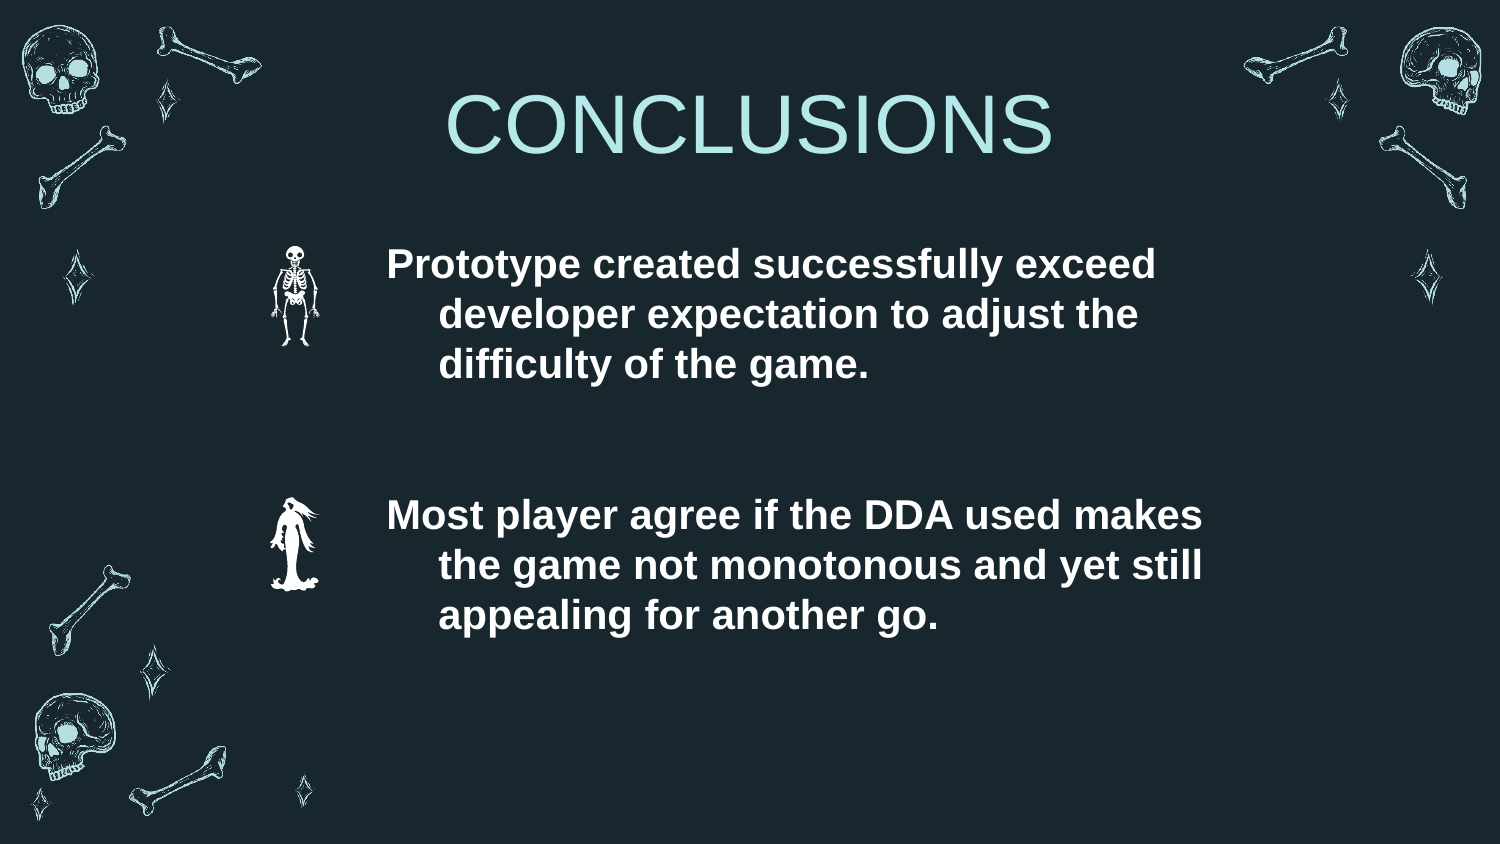

# CONCLUSIONS
Prototype created successfully exceed developer expectation to adjust the difficulty of the game.

Most player agree if the DDA used makes the game not monotonous and yet still appealing for another go.